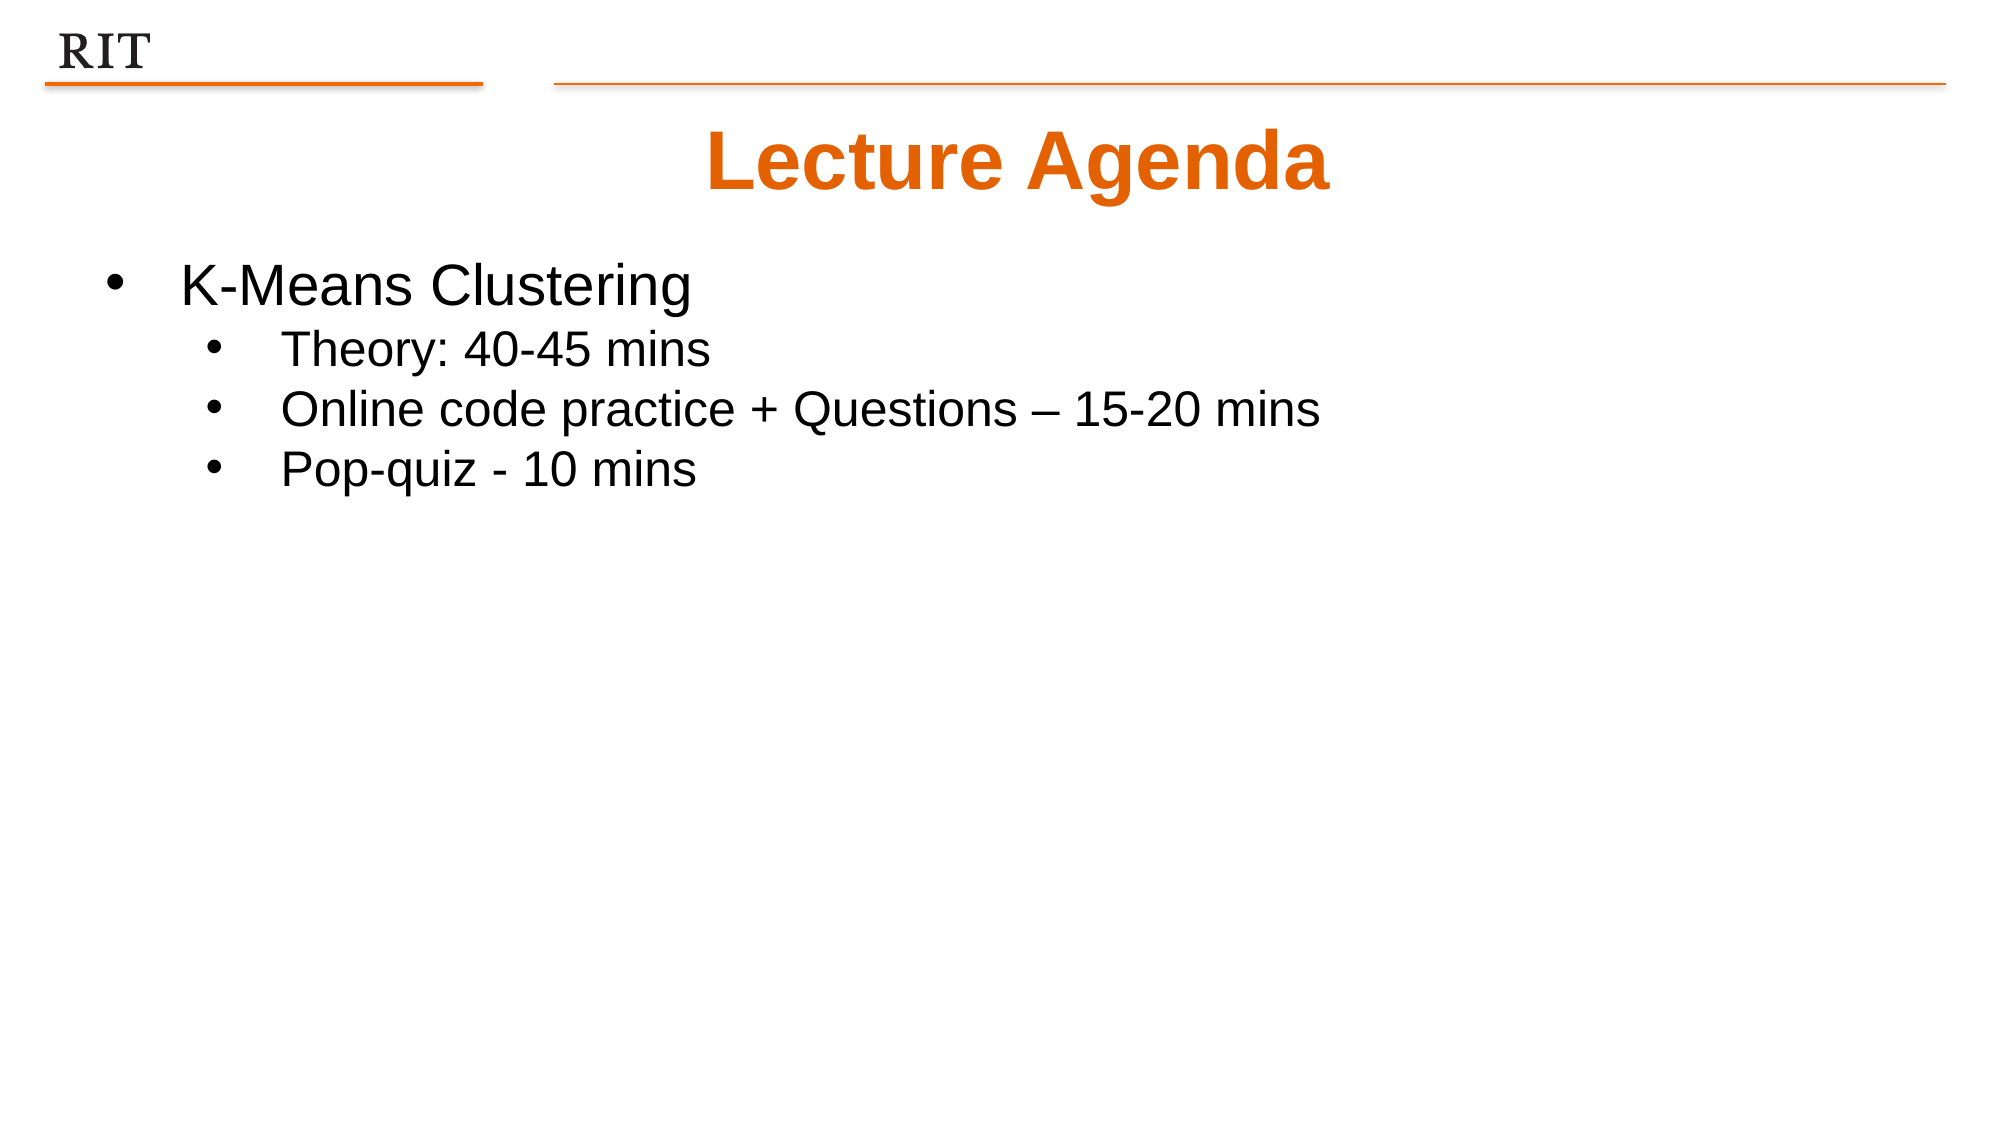

Lecture Agenda
K-Means Clustering
Theory: 40-45 mins
Online code practice + Questions – 15-20 mins
Pop-quiz - 10 mins